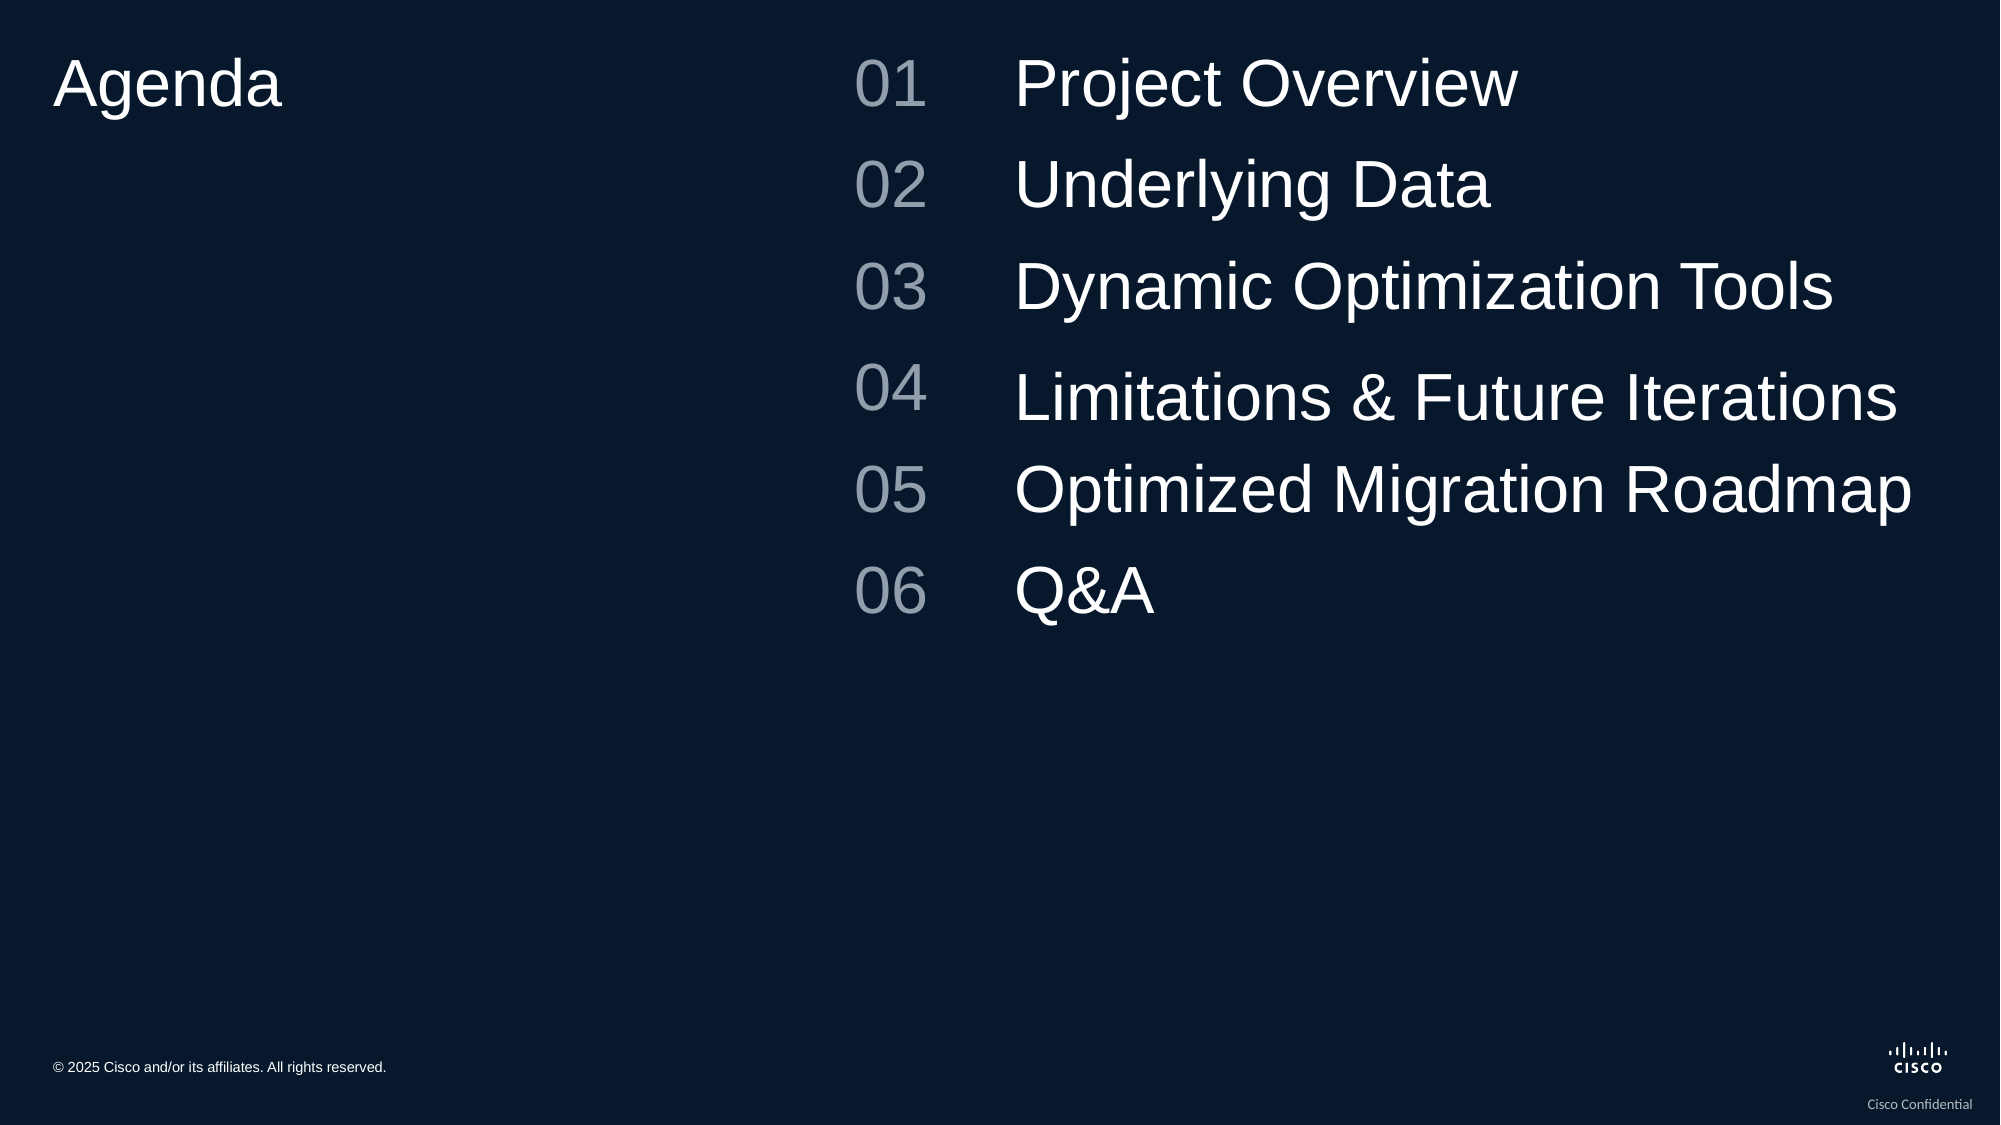

01
Project Overview
# Agenda
02
Underlying Data
03
Dynamic Optimization Tools
04
Limitations & Future Iterations
05
Optimized Migration Roadmap
06
Q&A